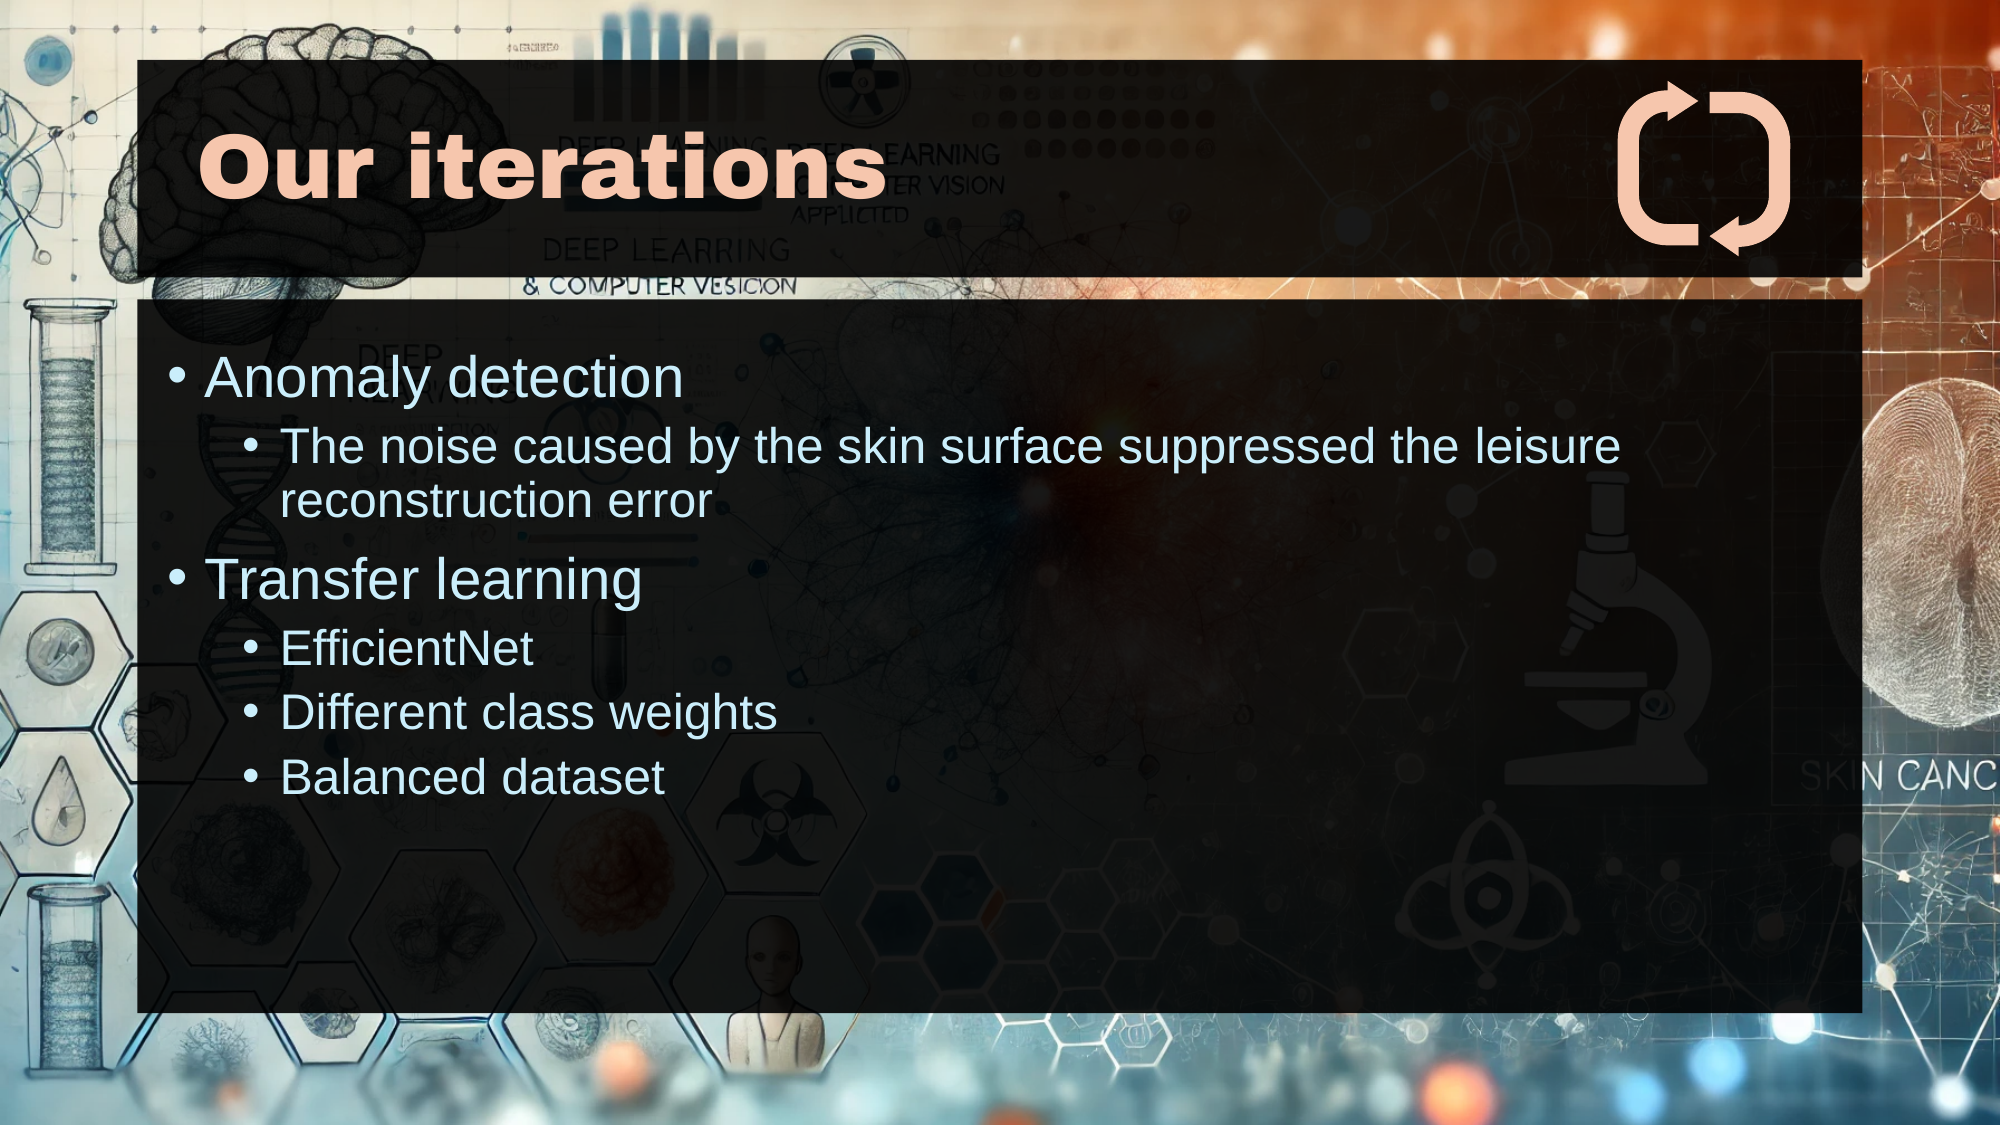

# Our iterations

Anomaly detection
The noise caused by the skin surface suppressed the leisure reconstruction error
Transfer learning
EfficientNet
Different class weights
Balanced dataset